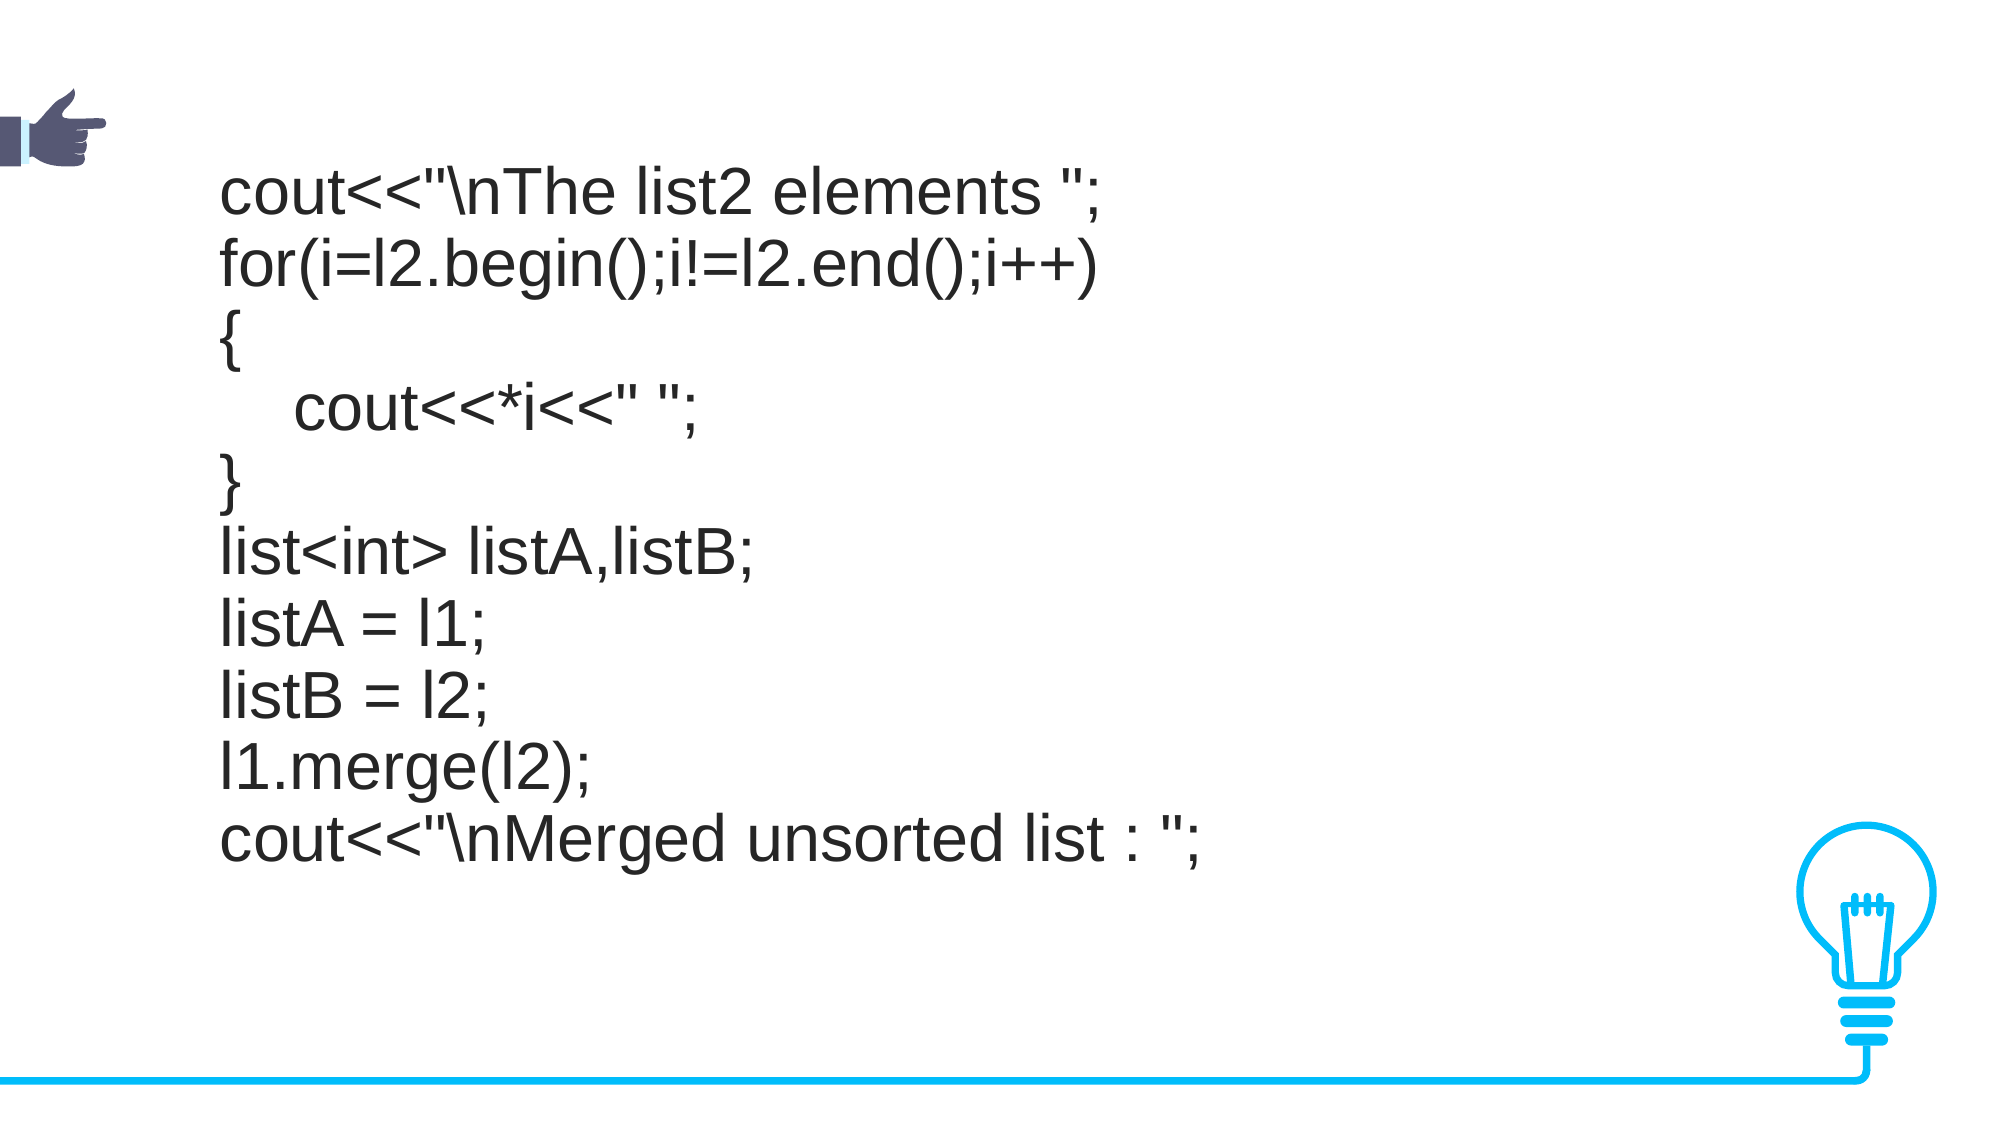

cout<<"\nThe list2 elements ";
    for(i=l2.begin();i!=l2.end();i++)
    {
        cout<<*i<<" ";
    }
    list<int> listA,listB;
    listA = l1;
    listB = l2;
    l1.merge(l2);
    cout<<"\nMerged unsorted list : ";